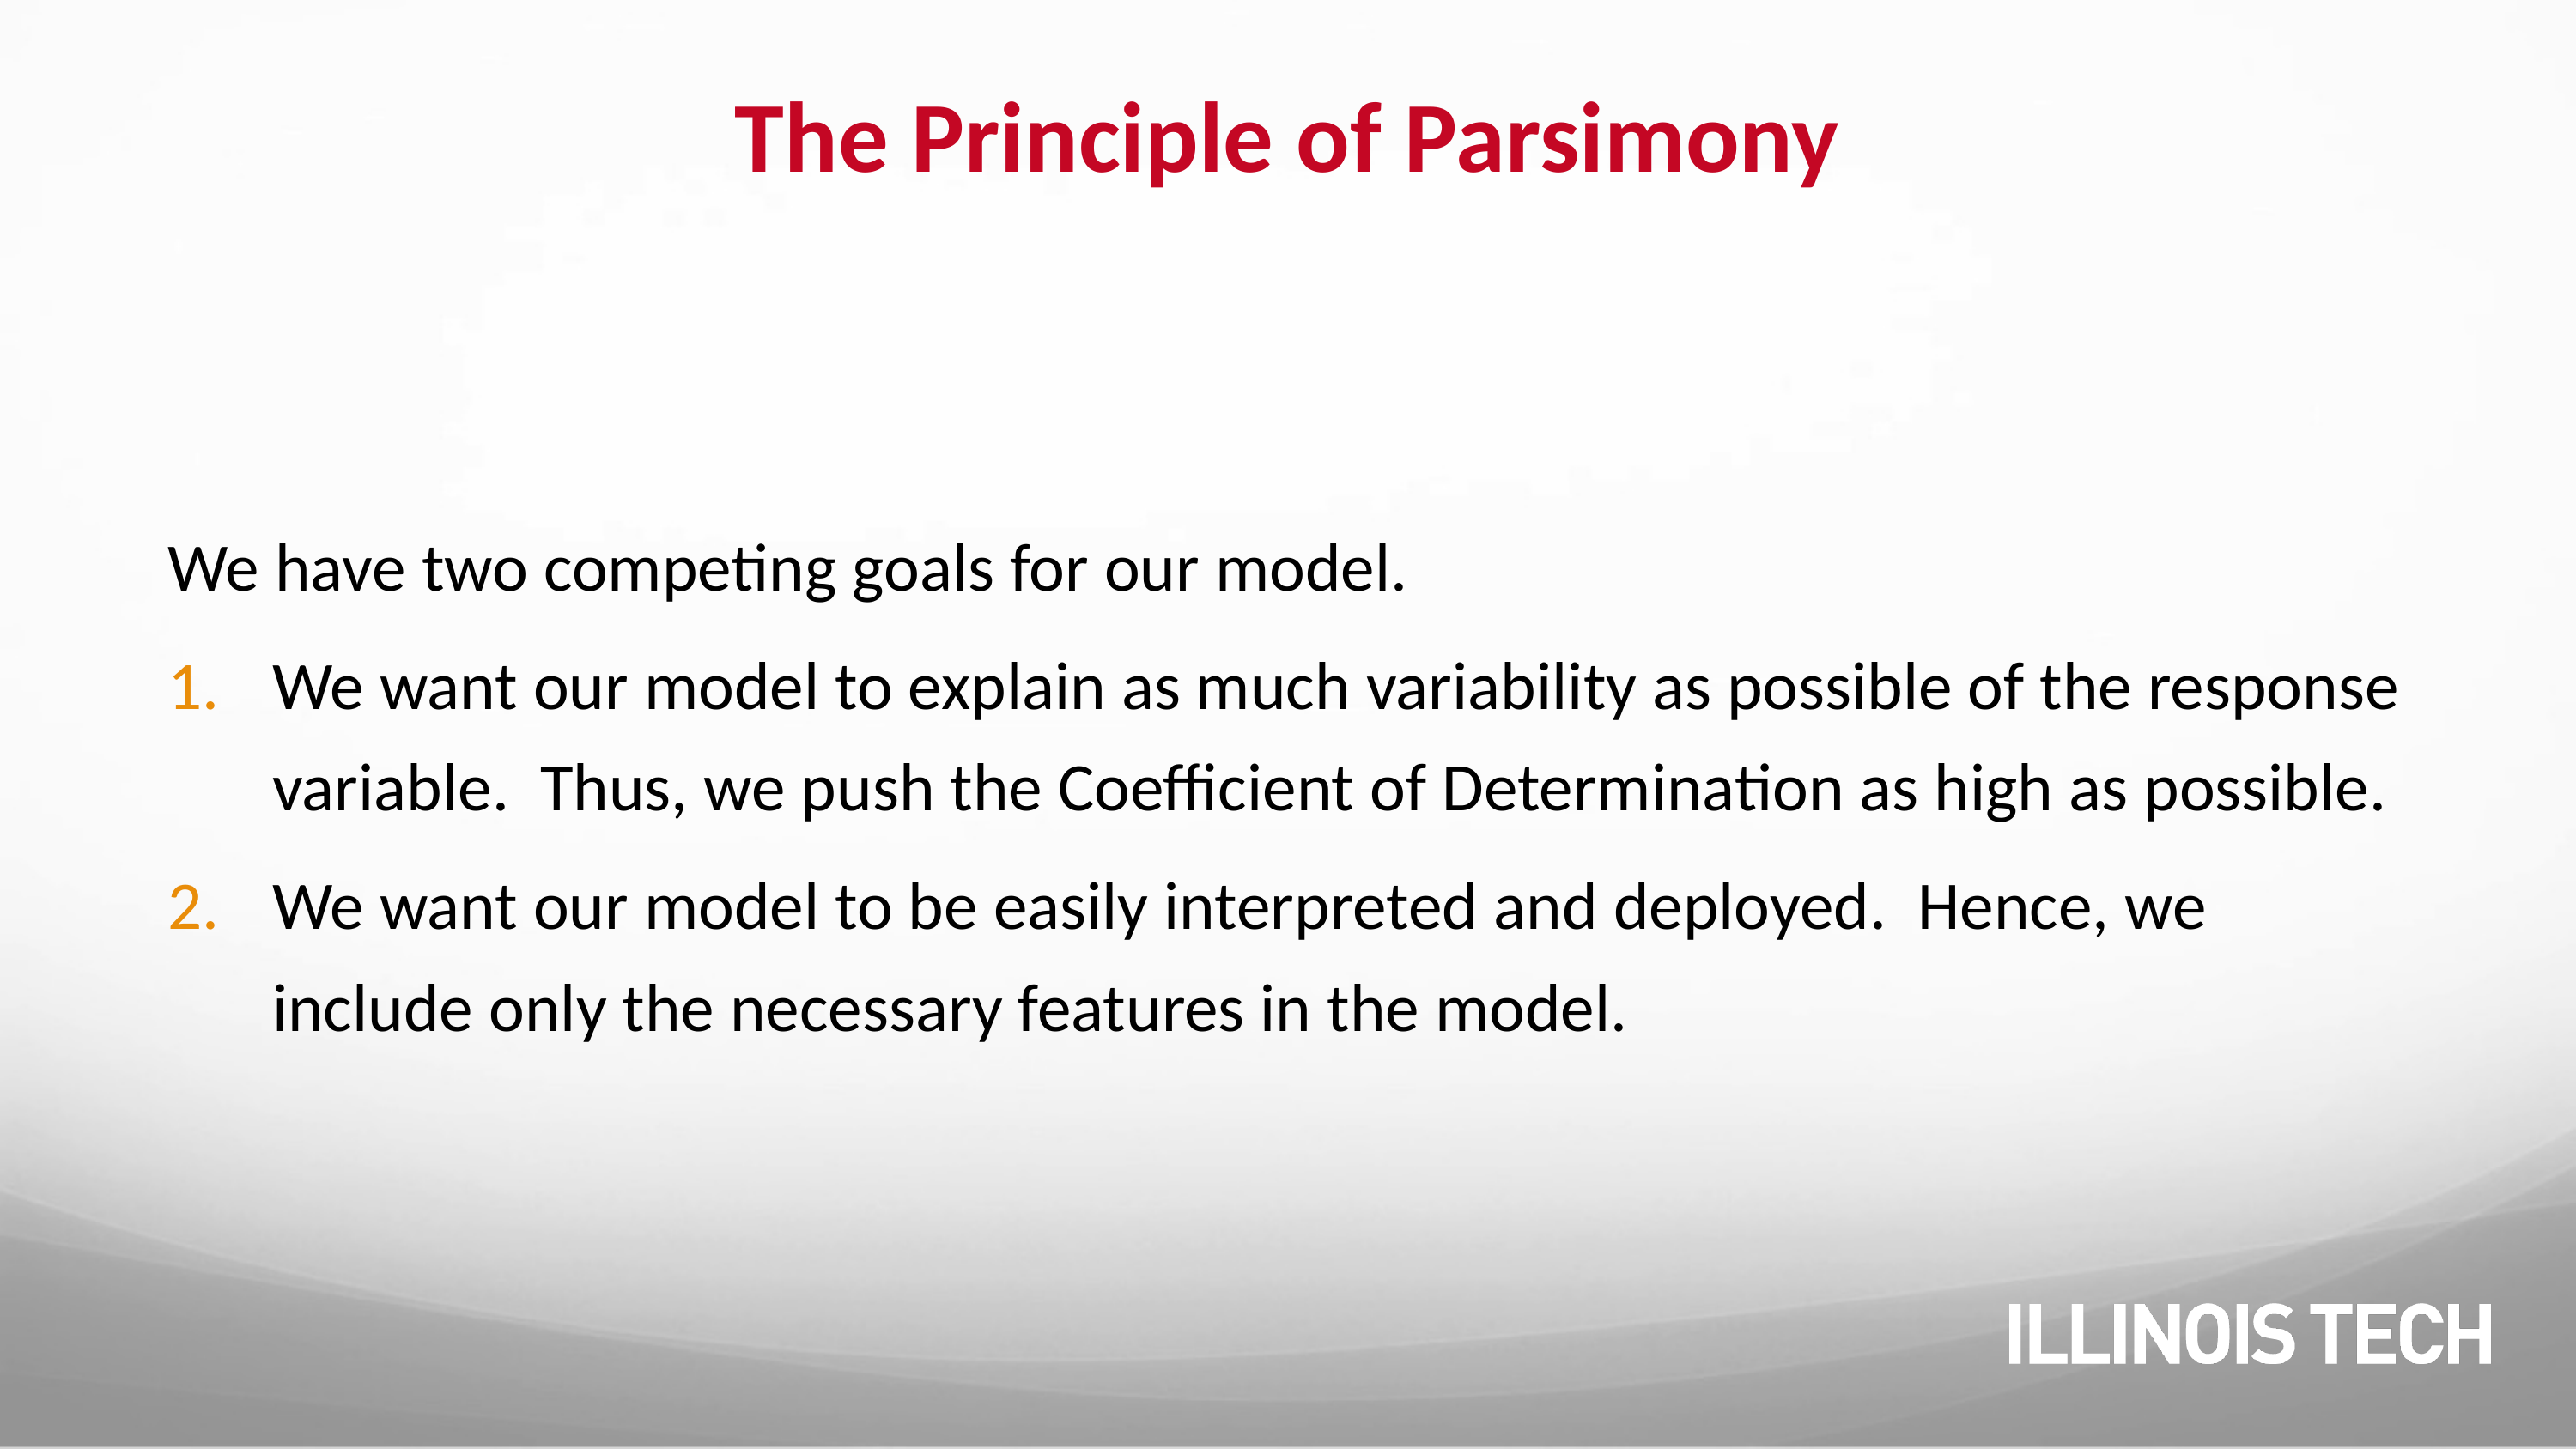

# The Principle of Parsimony
We have two competing goals for our model.
We want our model to explain as much variability as possible of the response variable.  Thus, we push the Coefficient of Determination as high as possible.
We want our model to be easily interpreted and deployed.  Hence, we include only the necessary features in the model.